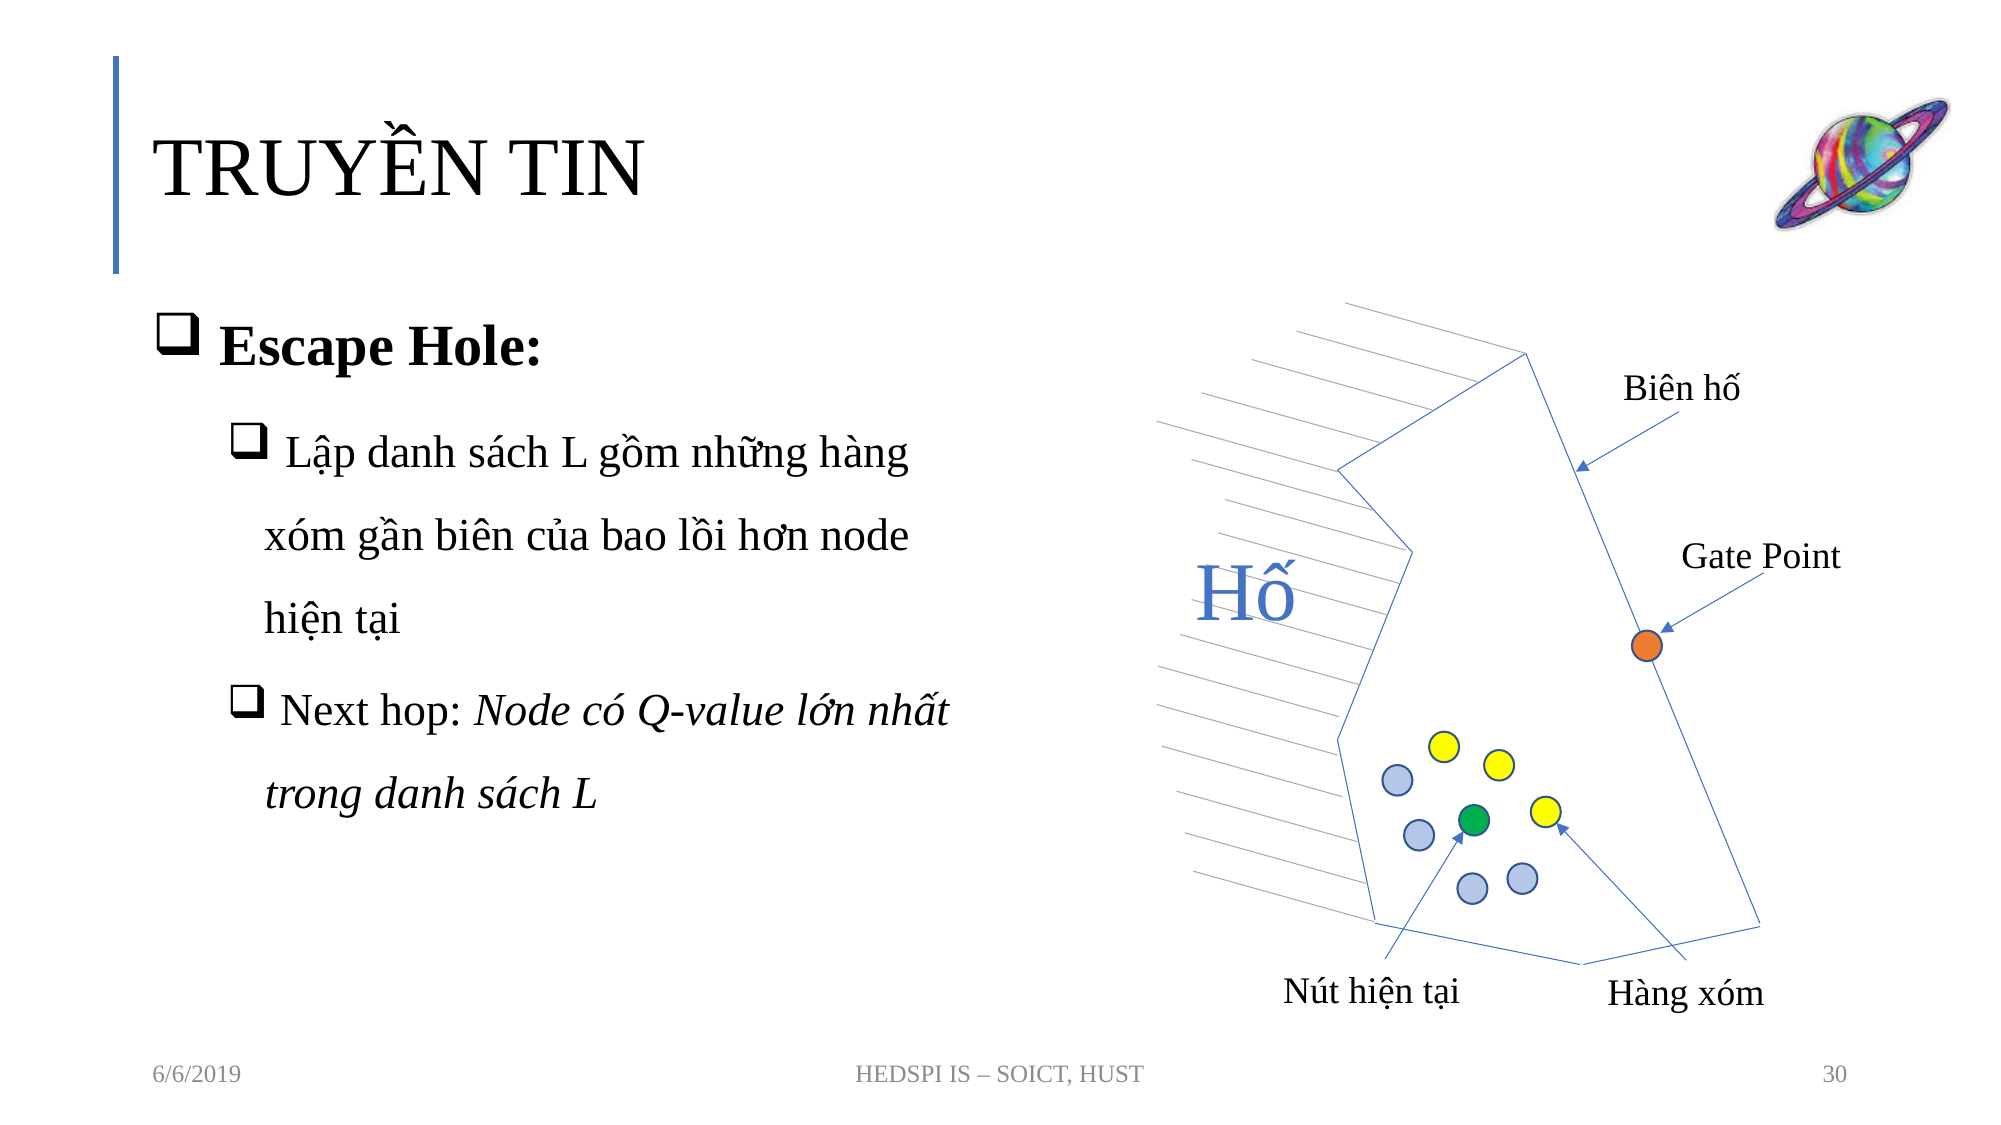

# TRUYỀN TIN
 Escape Hole:
 Lập danh sách L gồm những hàng xóm gần biên của bao lồi hơn node hiện tại
 Next hop: Node có Q-value lớn nhất trong danh sách L
Biên hố
Gate Point
Hố

Nút hiện tại
Hàng xóm
6/6/2019
HEDSPI IS – SOICT, HUST
30